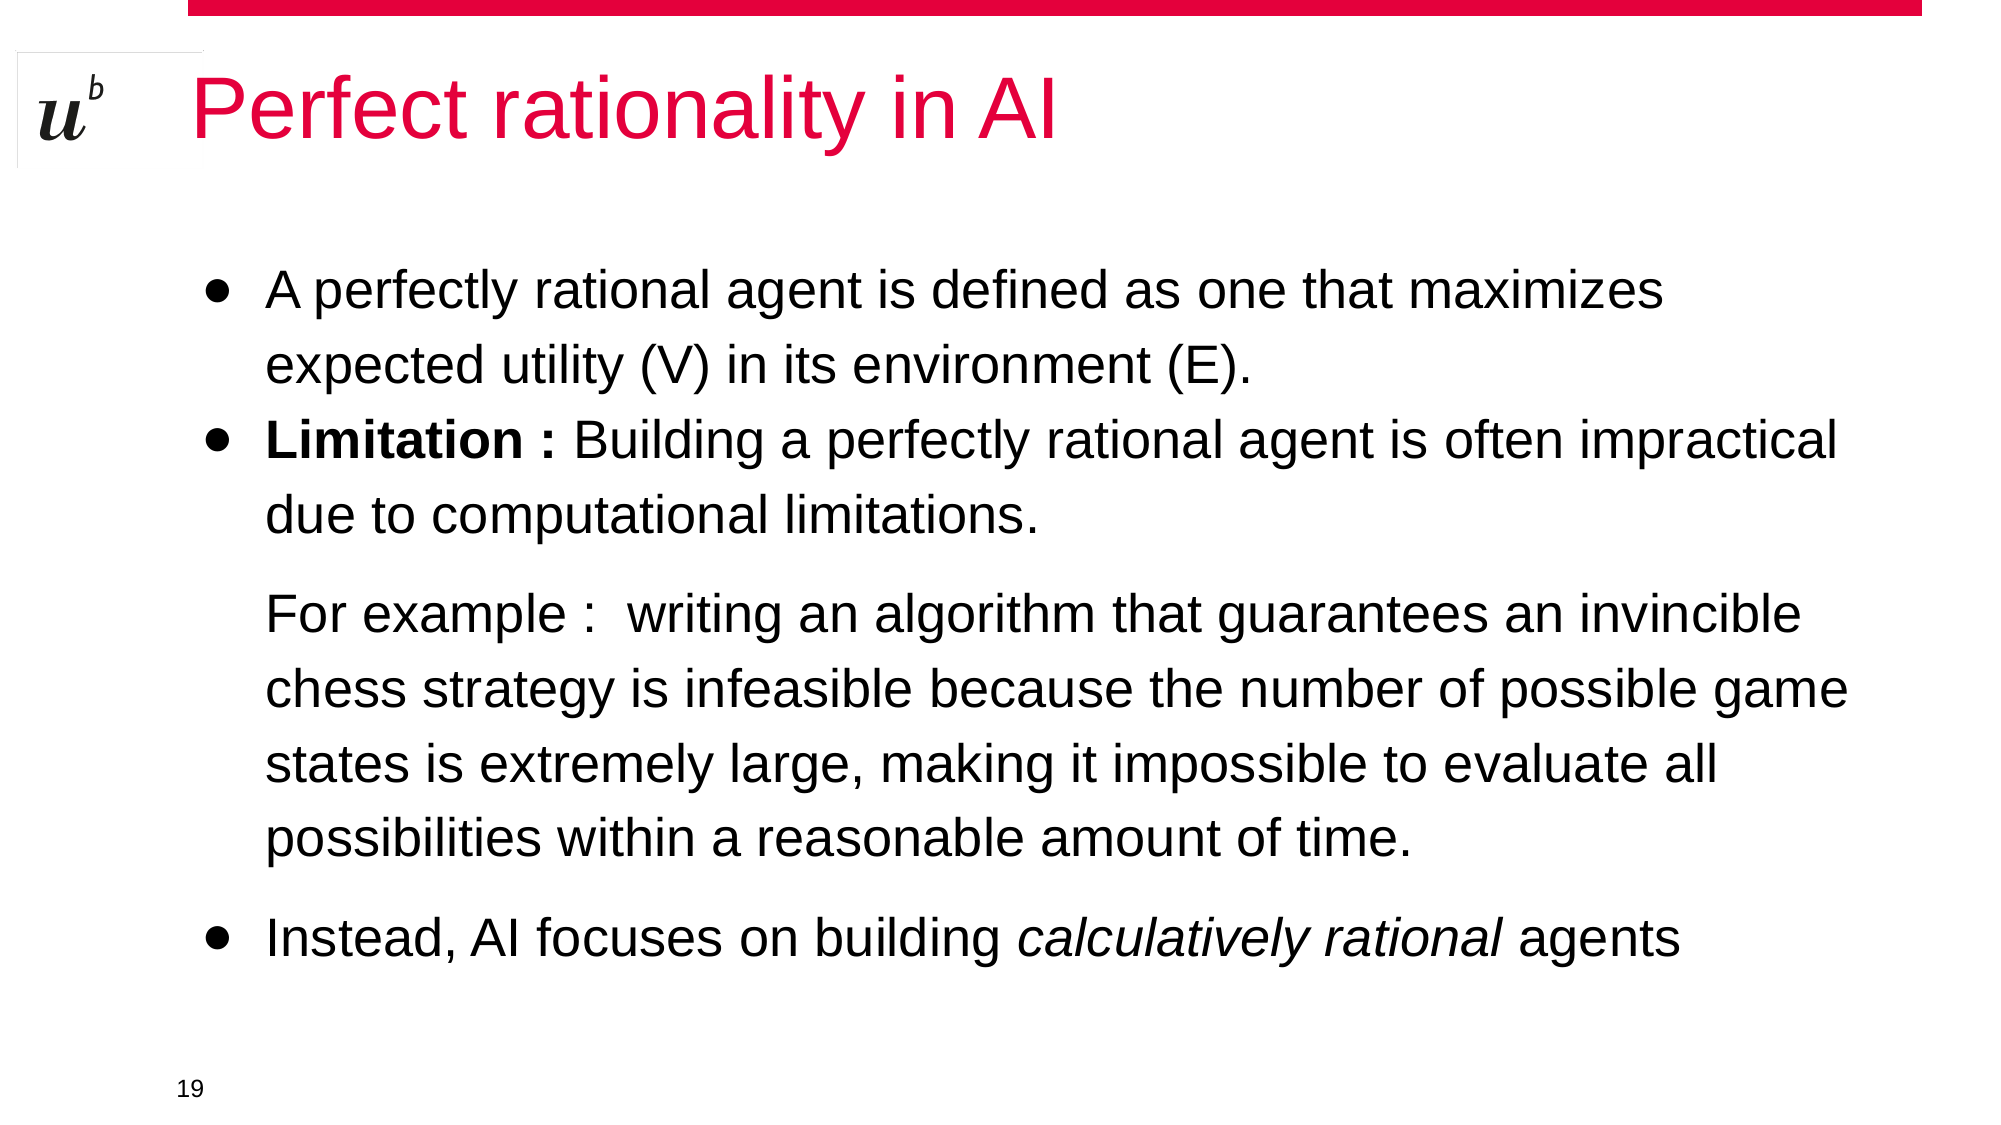

# Perfect rationality in AI
A perfectly rational agent is defined as one that maximizes expected utility (V) in its environment (E).
Limitation : Building a perfectly rational agent is often impractical due to computational limitations.
For example :  writing an algorithm that guarantees an invincible chess strategy is infeasible because the number of possible game states is extremely large, making it impossible to evaluate all possibilities within a reasonable amount of time.
Instead, AI focuses on building calculatively rational agents

19